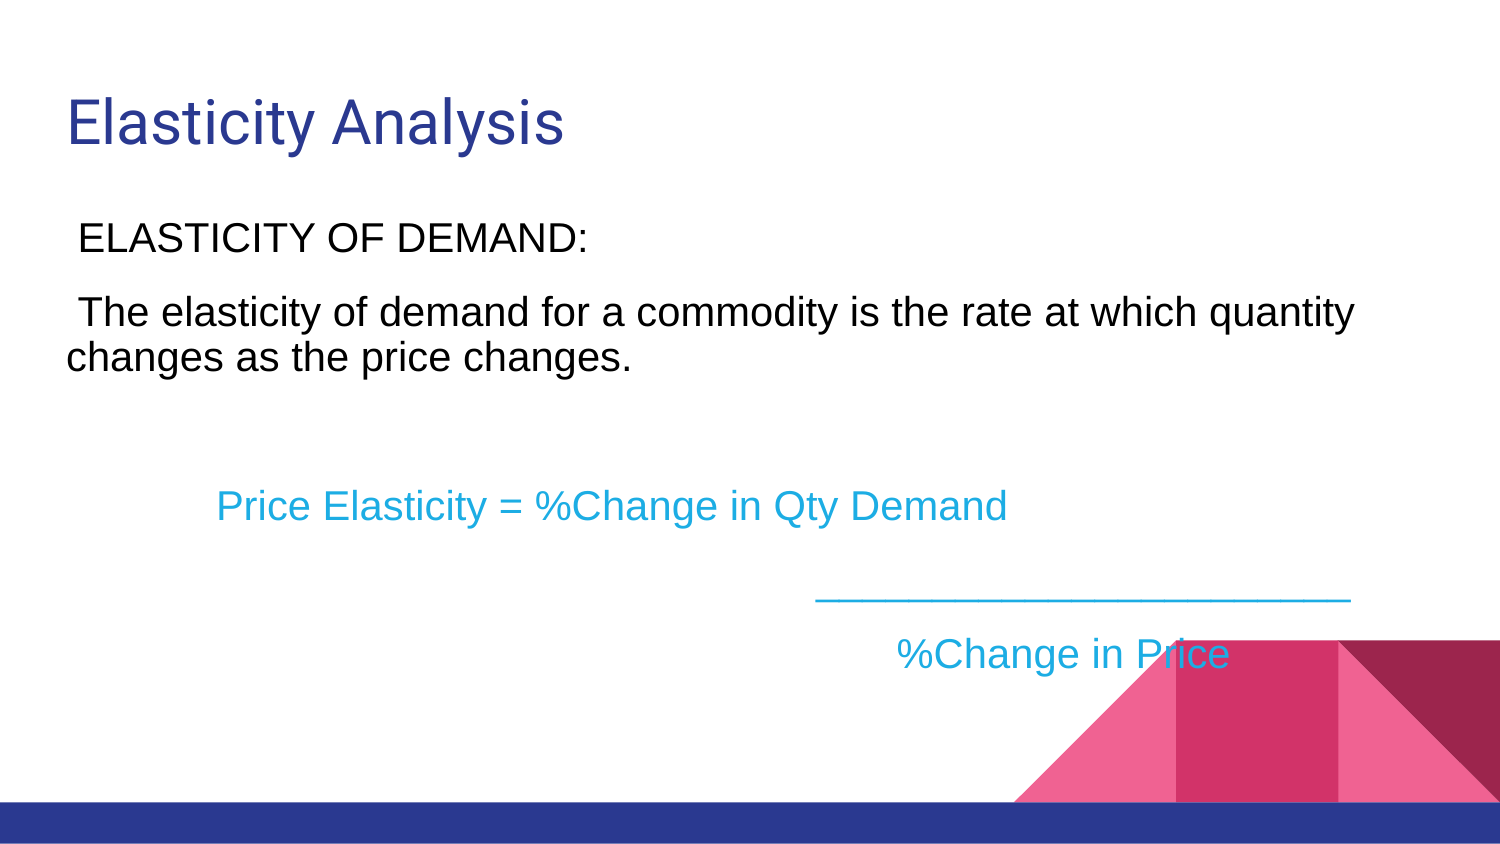

# Elasticity Analysis
 ELASTICITY OF DEMAND:
 The elasticity of demand for a commodity is the rate at which quantity changes as the price changes.

	Price Elasticity = %Change in Qty Demand
					_______________________
					       %Change in Price